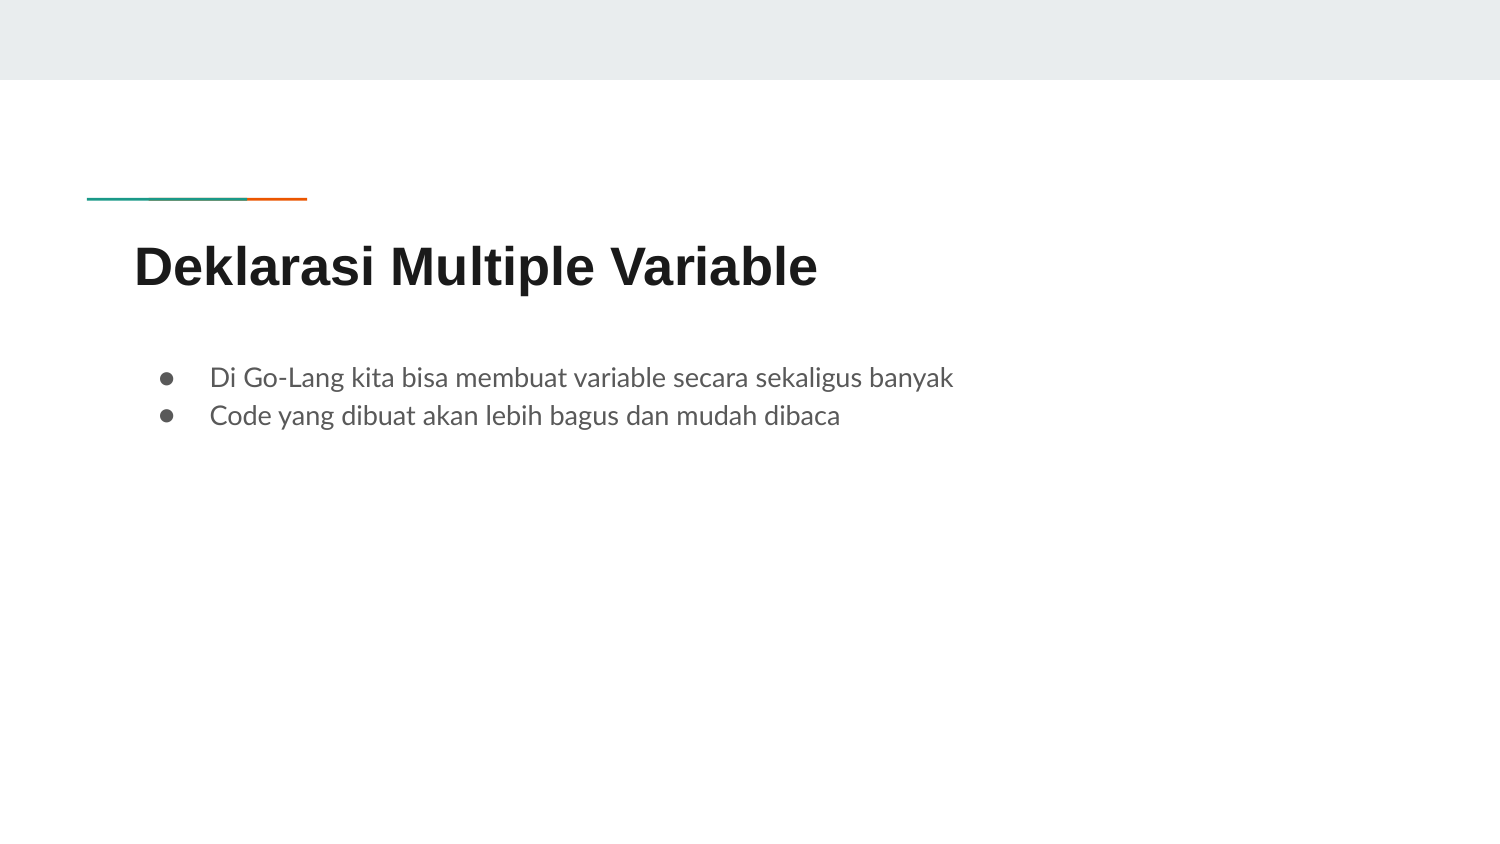

# Deklarasi Multiple Variable
Di Go-Lang kita bisa membuat variable secara sekaligus banyak
Code yang dibuat akan lebih bagus dan mudah dibaca